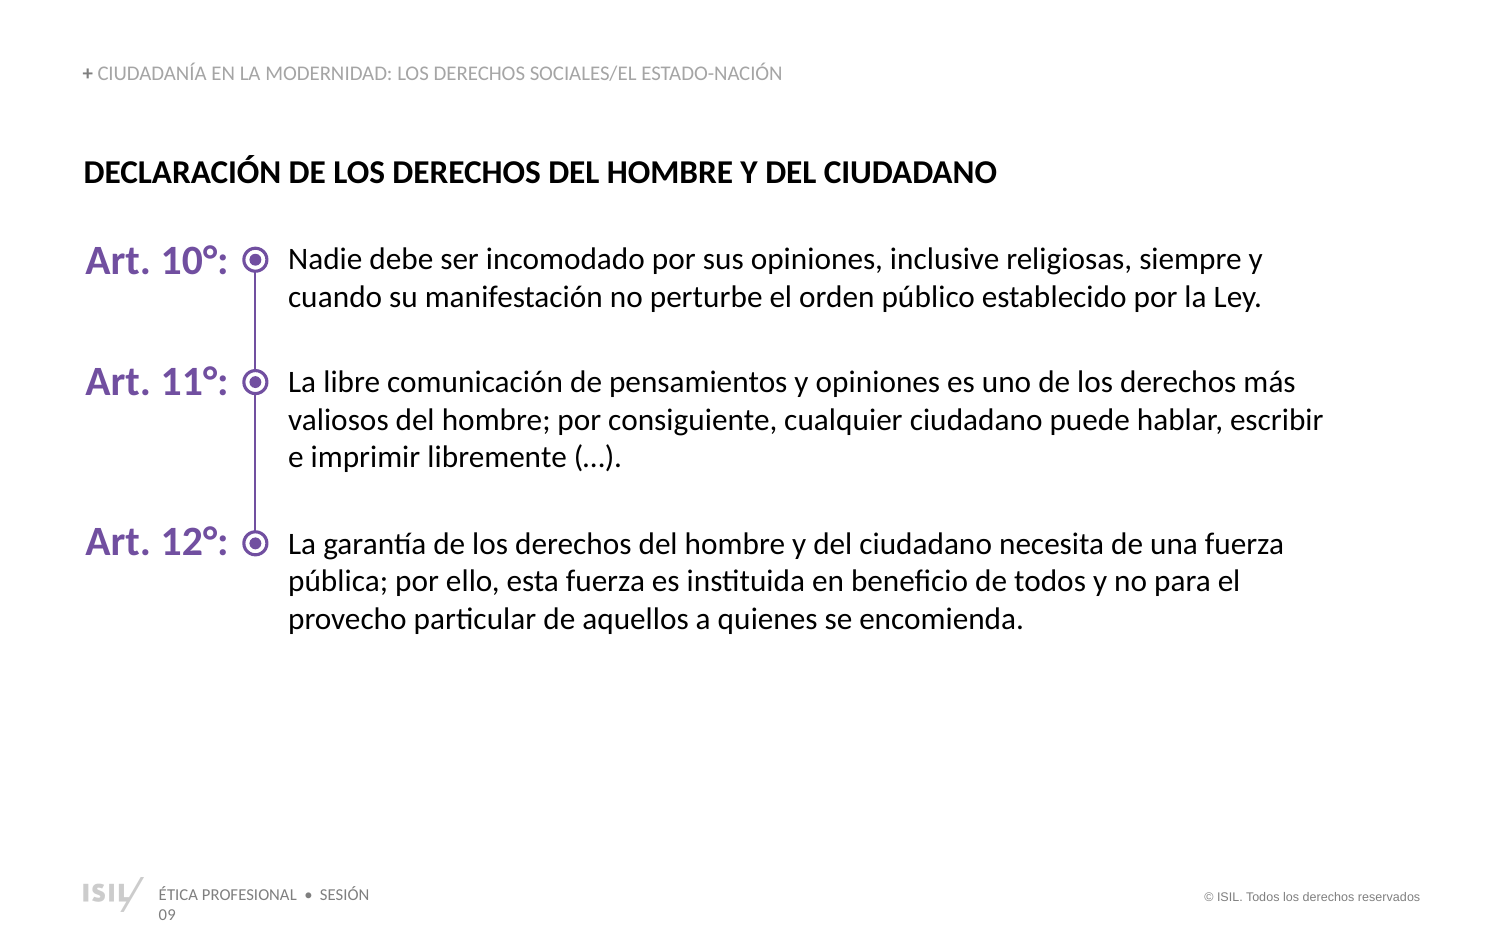

+ CIUDADANÍA EN LA MODERNIDAD: LOS DERECHOS SOCIALES/EL ESTADO-NACIÓN
DECLARACIÓN DE LOS DERECHOS DEL HOMBRE Y DEL CIUDADANO
Art. 10°:
Nadie debe ser incomodado por sus opiniones, inclusive religiosas, siempre y cuando su manifestación no perturbe el orden público establecido por la Ley.

Art. 11°:
La libre comunicación de pensamientos y opiniones es uno de los derechos más valiosos del hombre; por consiguiente, cualquier ciudadano puede hablar, escribir e imprimir libremente (…).

Art. 12°:
La garantía de los derechos del hombre y del ciudadano necesita de una fuerza pública; por ello, esta fuerza es instituida en beneficio de todos y no para el provecho particular de aquellos a quienes se encomienda.